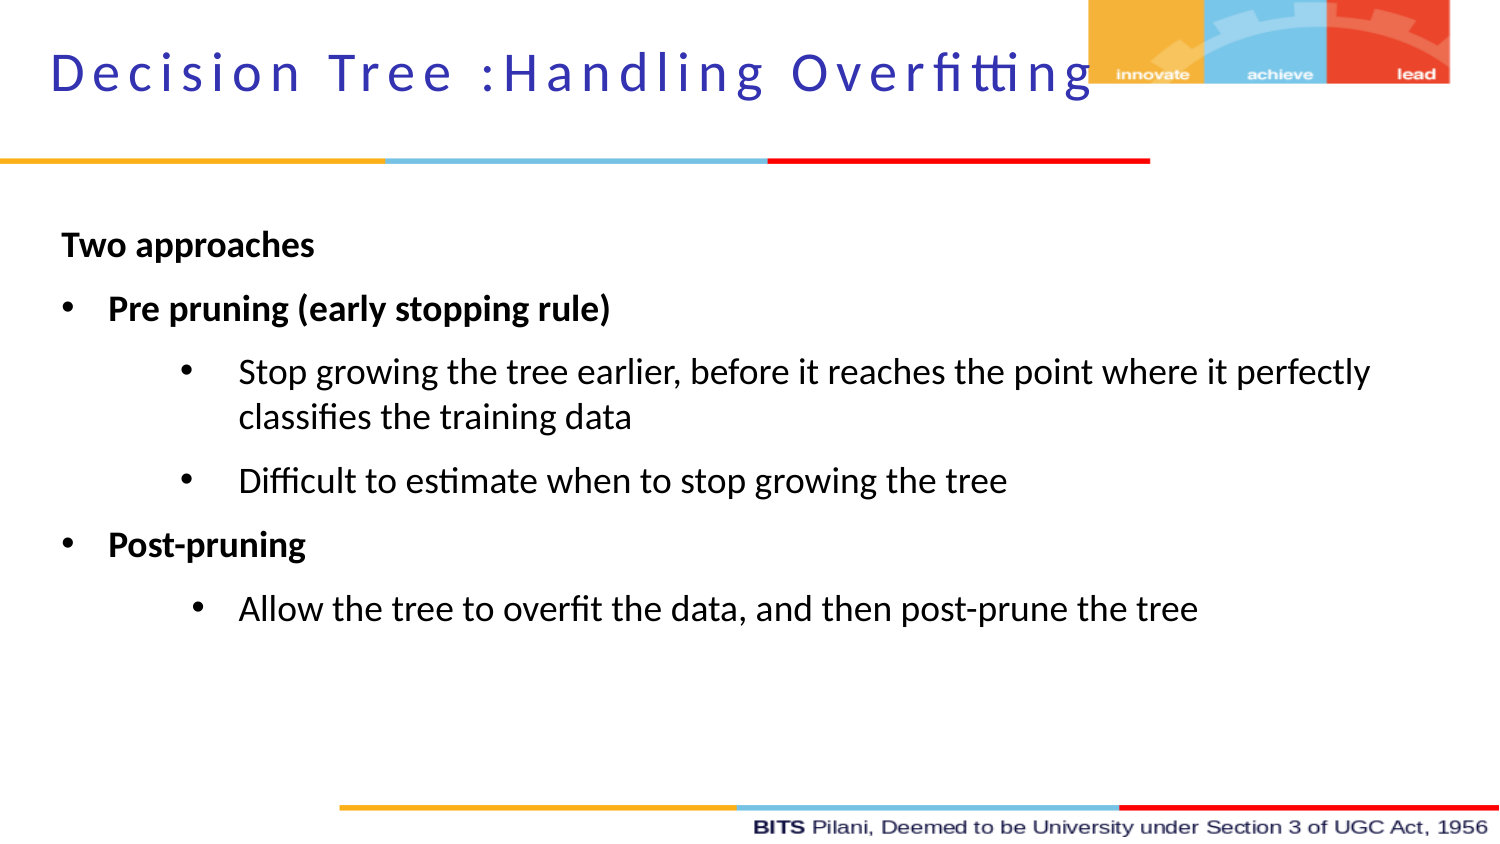

# Decision Tree :Handling Overfitting
Two approaches
Pre pruning (early stopping rule)
Stop growing the tree earlier, before it reaches the point where it perfectly classifies the training data
Difficult to estimate when to stop growing the tree
Post-pruning
Allow the tree to overfit the data, and then post-prune the tree